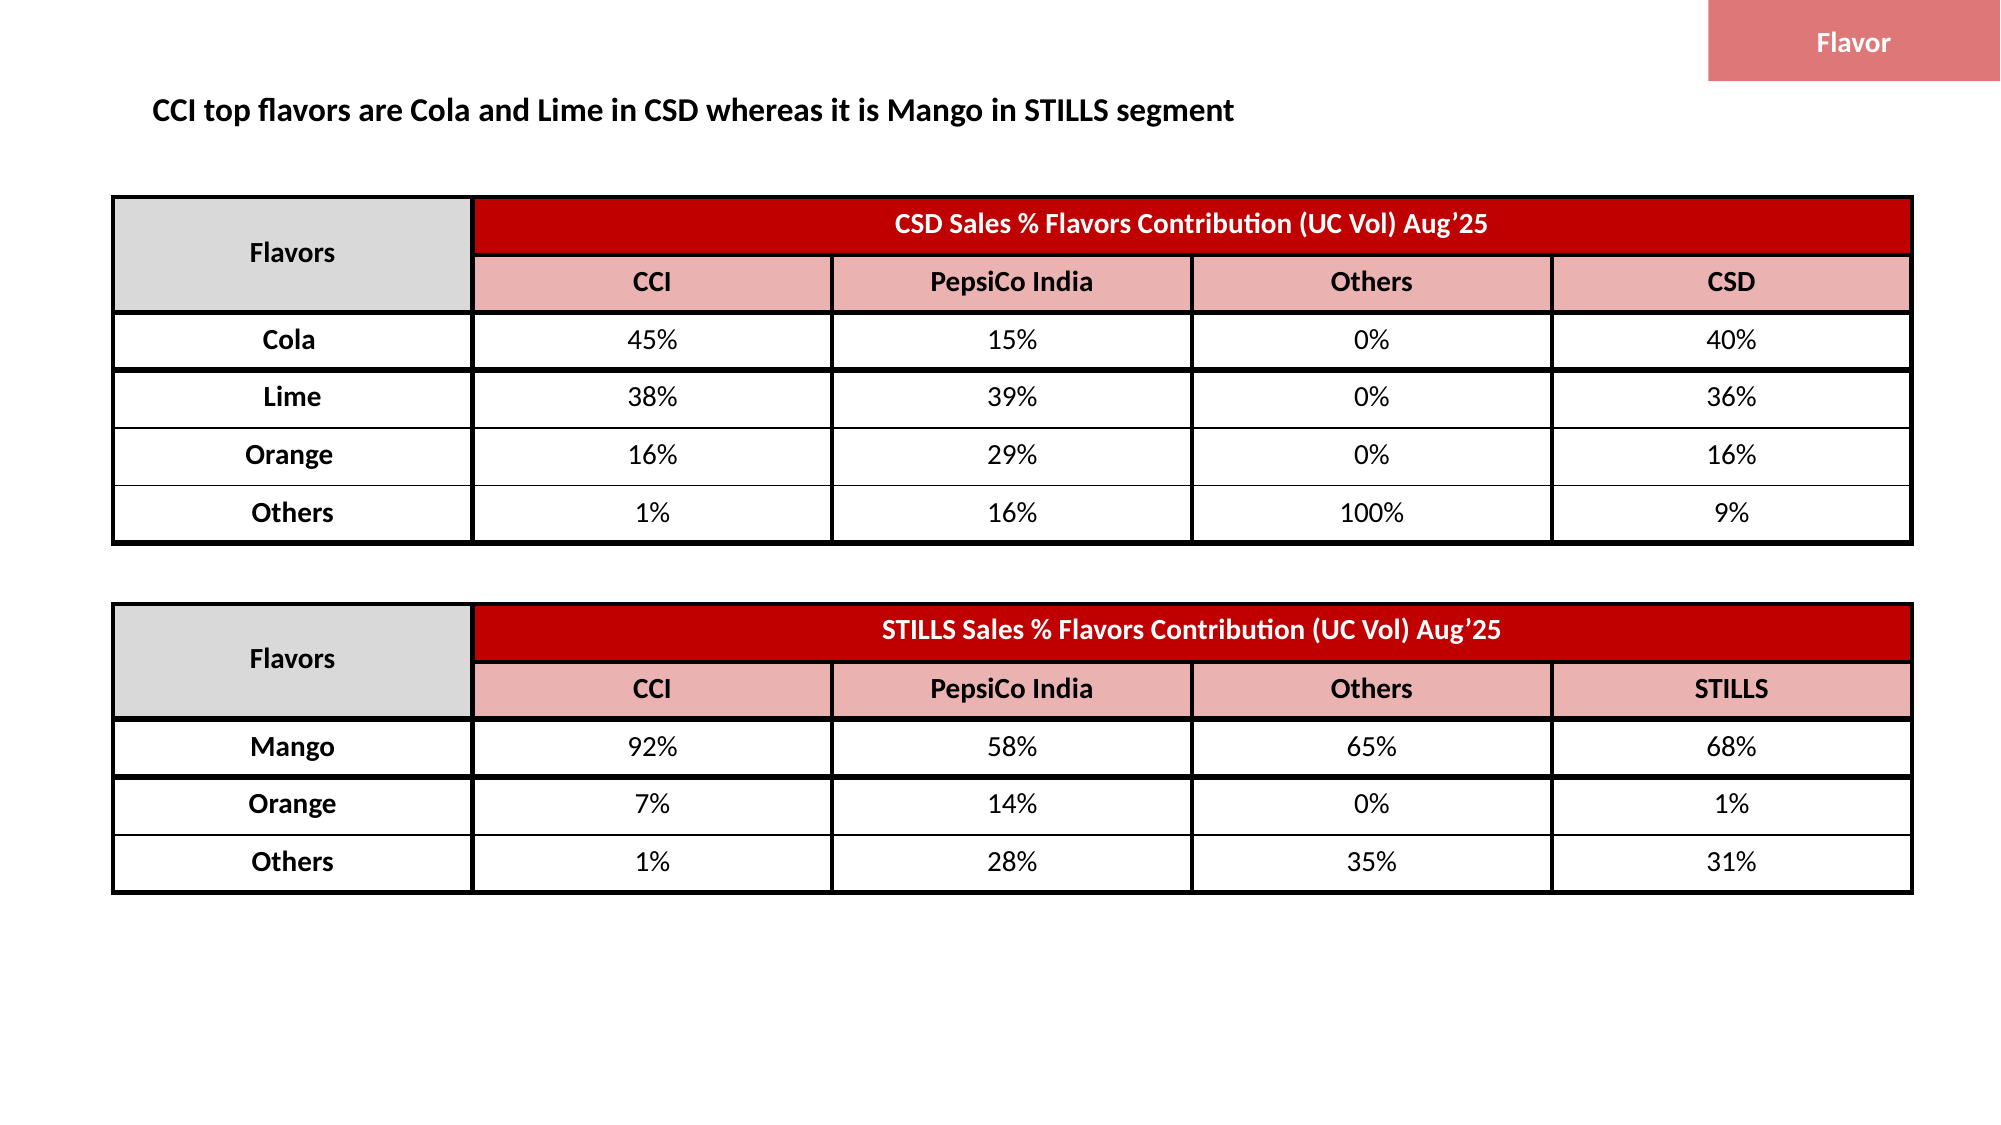

Flavor

CCI top flavors are Cola and Lime in CSD whereas it is Mango in STILLS segment

| Flavors | CSD Sales % Flavors Contribution (UC Vol) Aug’25 |  |  |  |
| --- | --- | --- | --- | --- |
|  | CCI | PepsiCo India | Others | CSD |
| Cola | 45% | 15% | 0% | 40% |
| Lime | 38% | 39% | 0% | 36% |
| Orange | 16% | 29% | 0% | 16% |
| Others | 1% | 16% | 100% | 9% |
| Flavors | STILLS Sales % Flavors Contribution (UC Vol) Aug’25 |  |  |  |
| --- | --- | --- | --- | --- |
|  | CCI | PepsiCo India | Others | STILLS |
| Mango | 92% | 58% | 65% | 68% |
| Orange | 7% | 14% | 0% | 1% |
| Others | 1% | 28% | 35% | 31% |